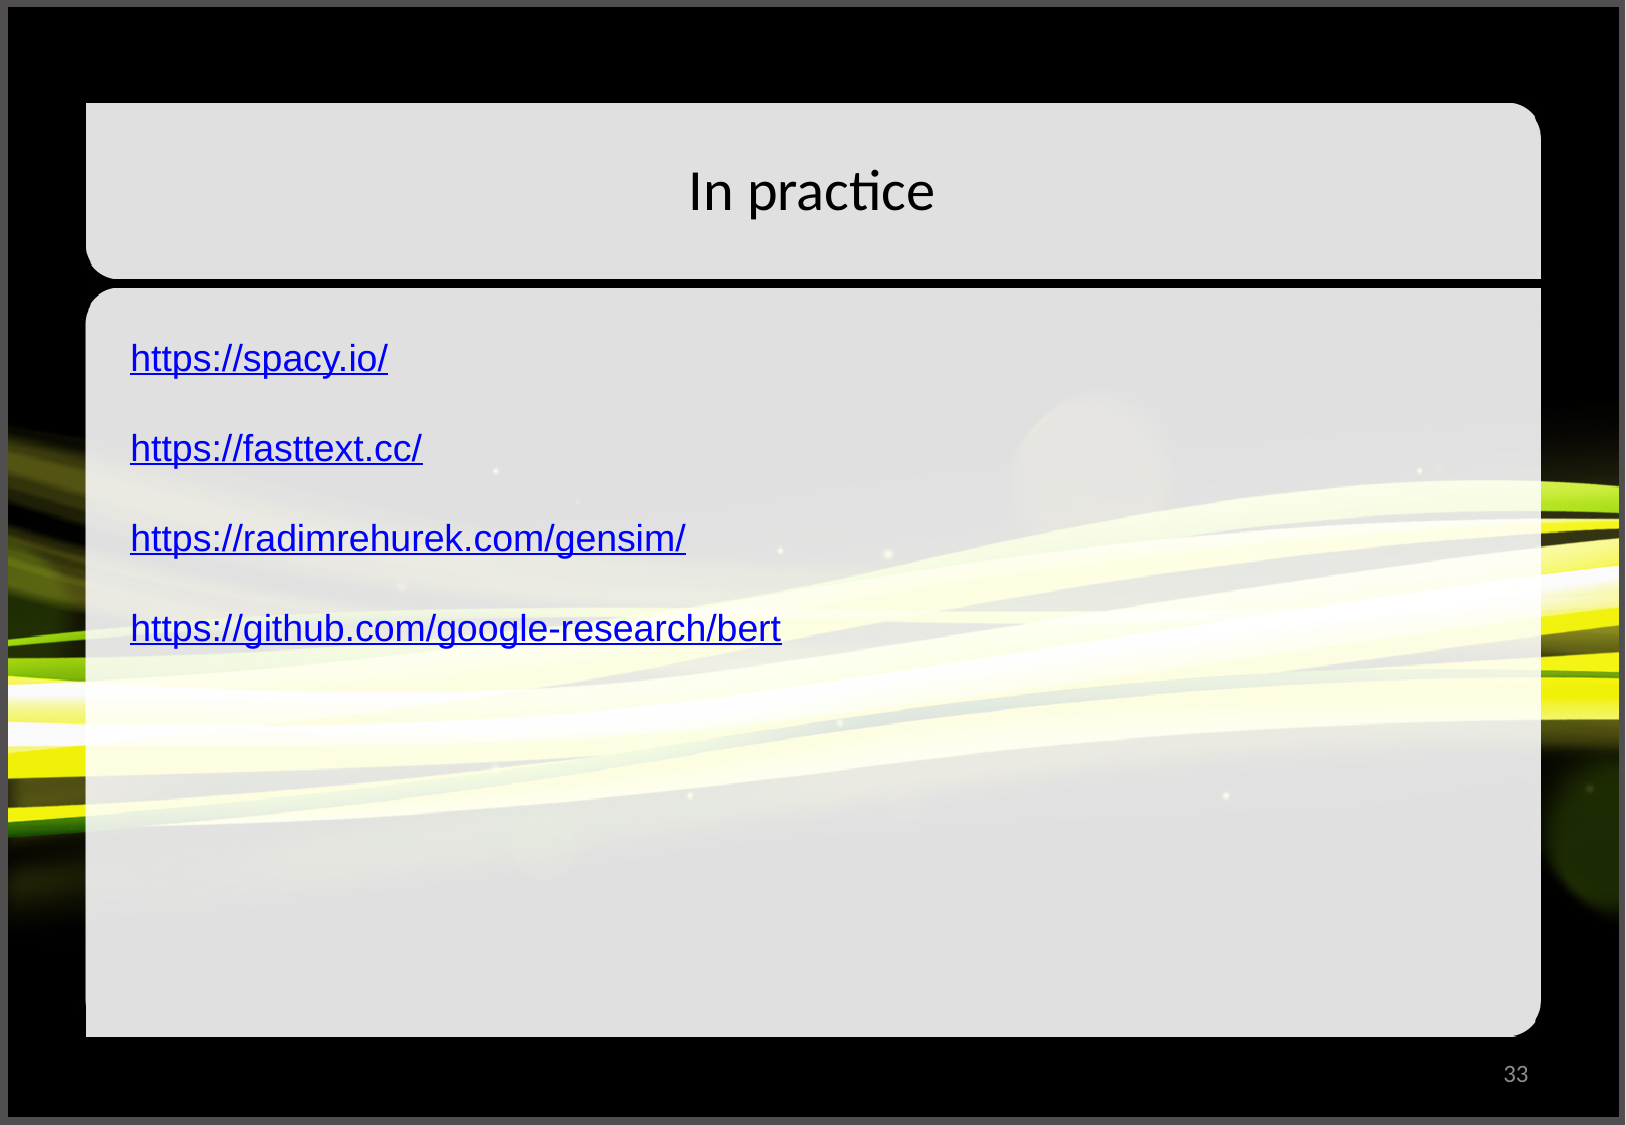

# In practice
https://spacy.io/

https://fasttext.cc/

https://radimrehurek.com/gensim/

https://github.com/google-research/bert

33